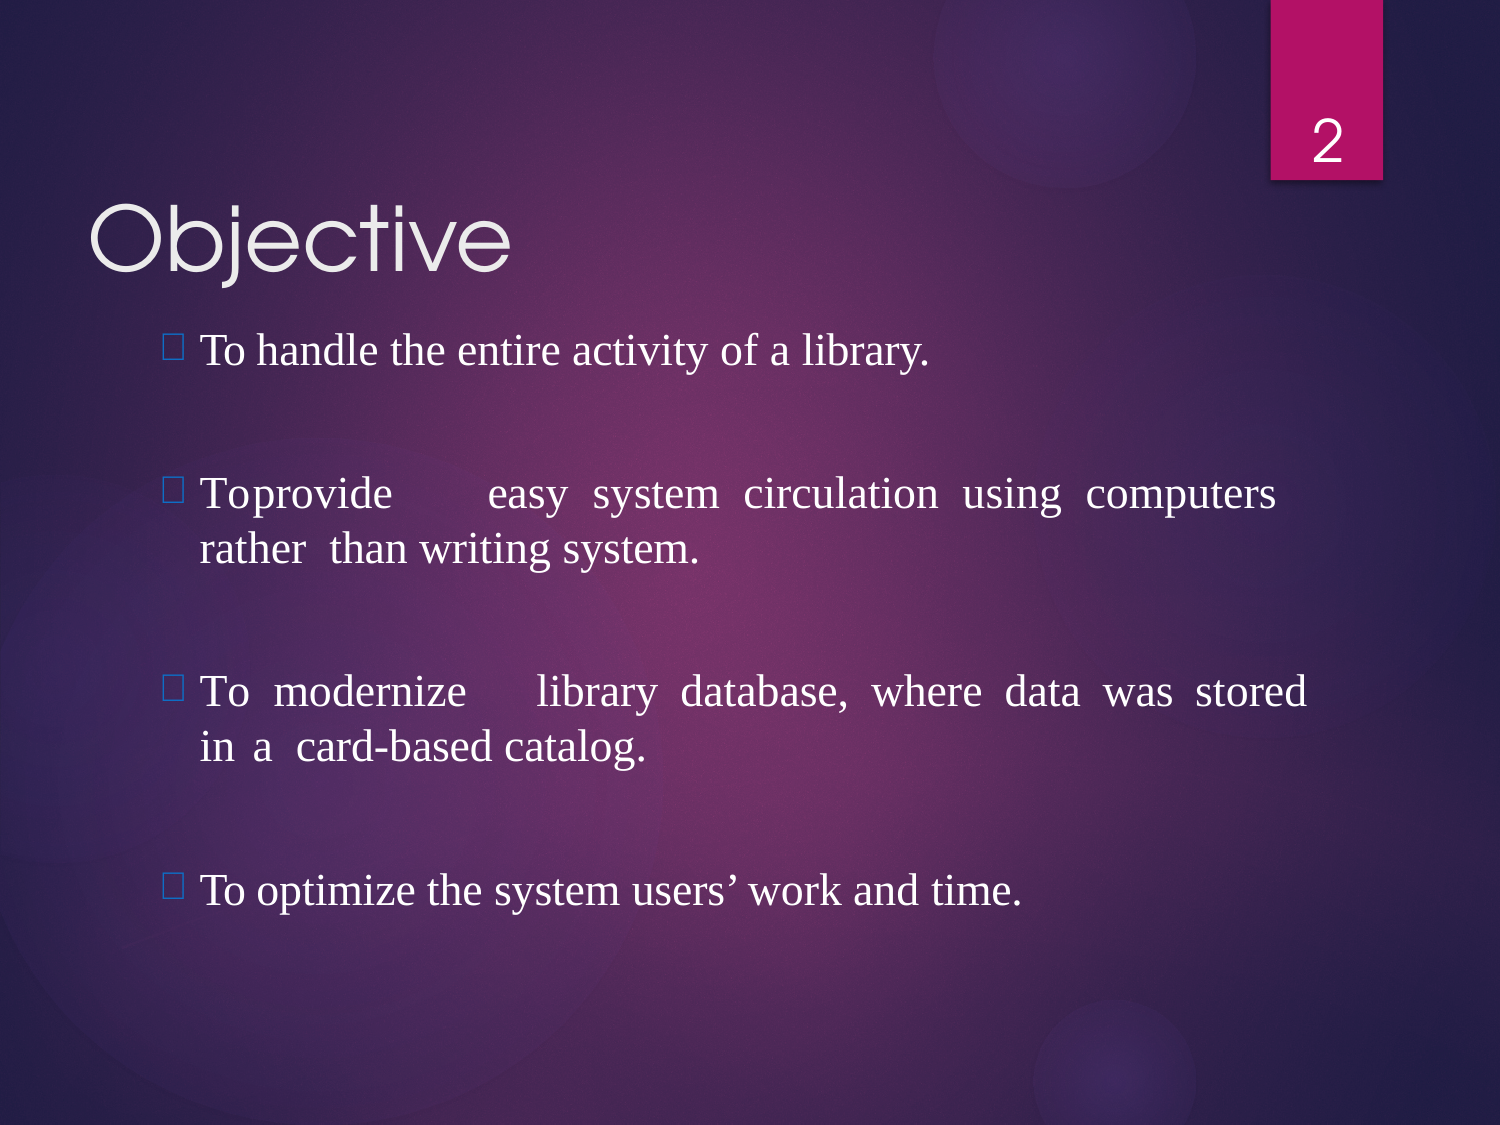

2
# Objective
To handle the entire activity of a library.

To	provide	easy	system	circulation	using	computers	rather  than writing system.

To  modernize	library	database,	where	data	was	stored	in	a  card-based catalog.

To optimize the system users’ work and time.